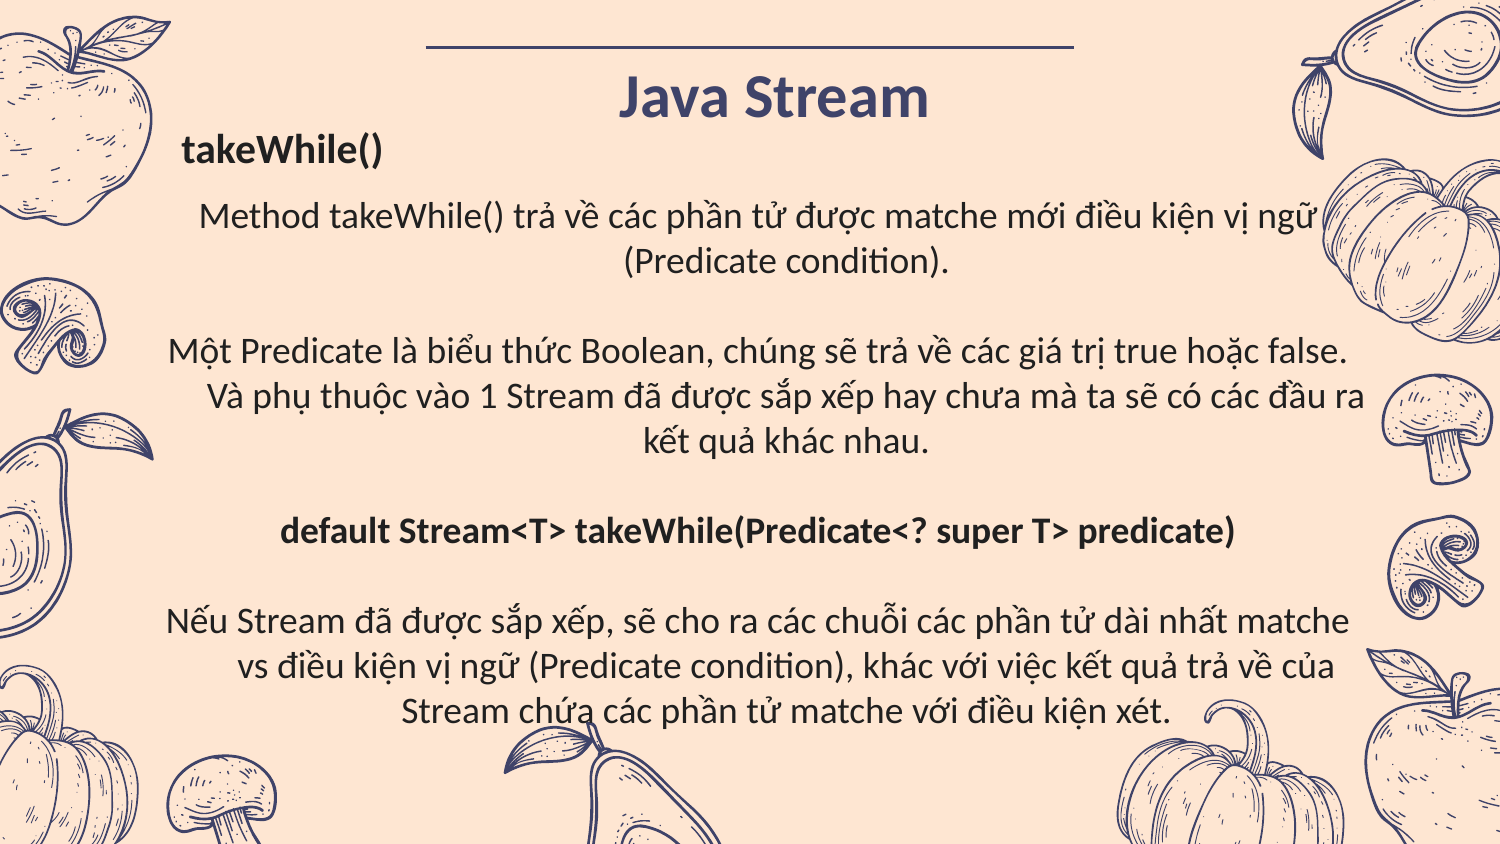

# Java Stream
takeWhile()
Method takeWhile() trả về các phần tử được matche mới điều kiện vị ngữ (Predicate condition).

Một Predicate là biểu thức Boolean, chúng sẽ trả về các giá trị true hoặc false. Và phụ thuộc vào 1 Stream đã được sắp xếp hay chưa mà ta sẽ có các đầu ra kết quả khác nhau.

default Stream<T> takeWhile(Predicate<? super T> predicate)

Nếu Stream đã được sắp xếp, sẽ cho ra các chuỗi các phần tử dài nhất matche vs điều kiện vị ngữ (Predicate condition), khác với việc kết quả trả về của Stream chứa các phần tử matche với điều kiện xét.